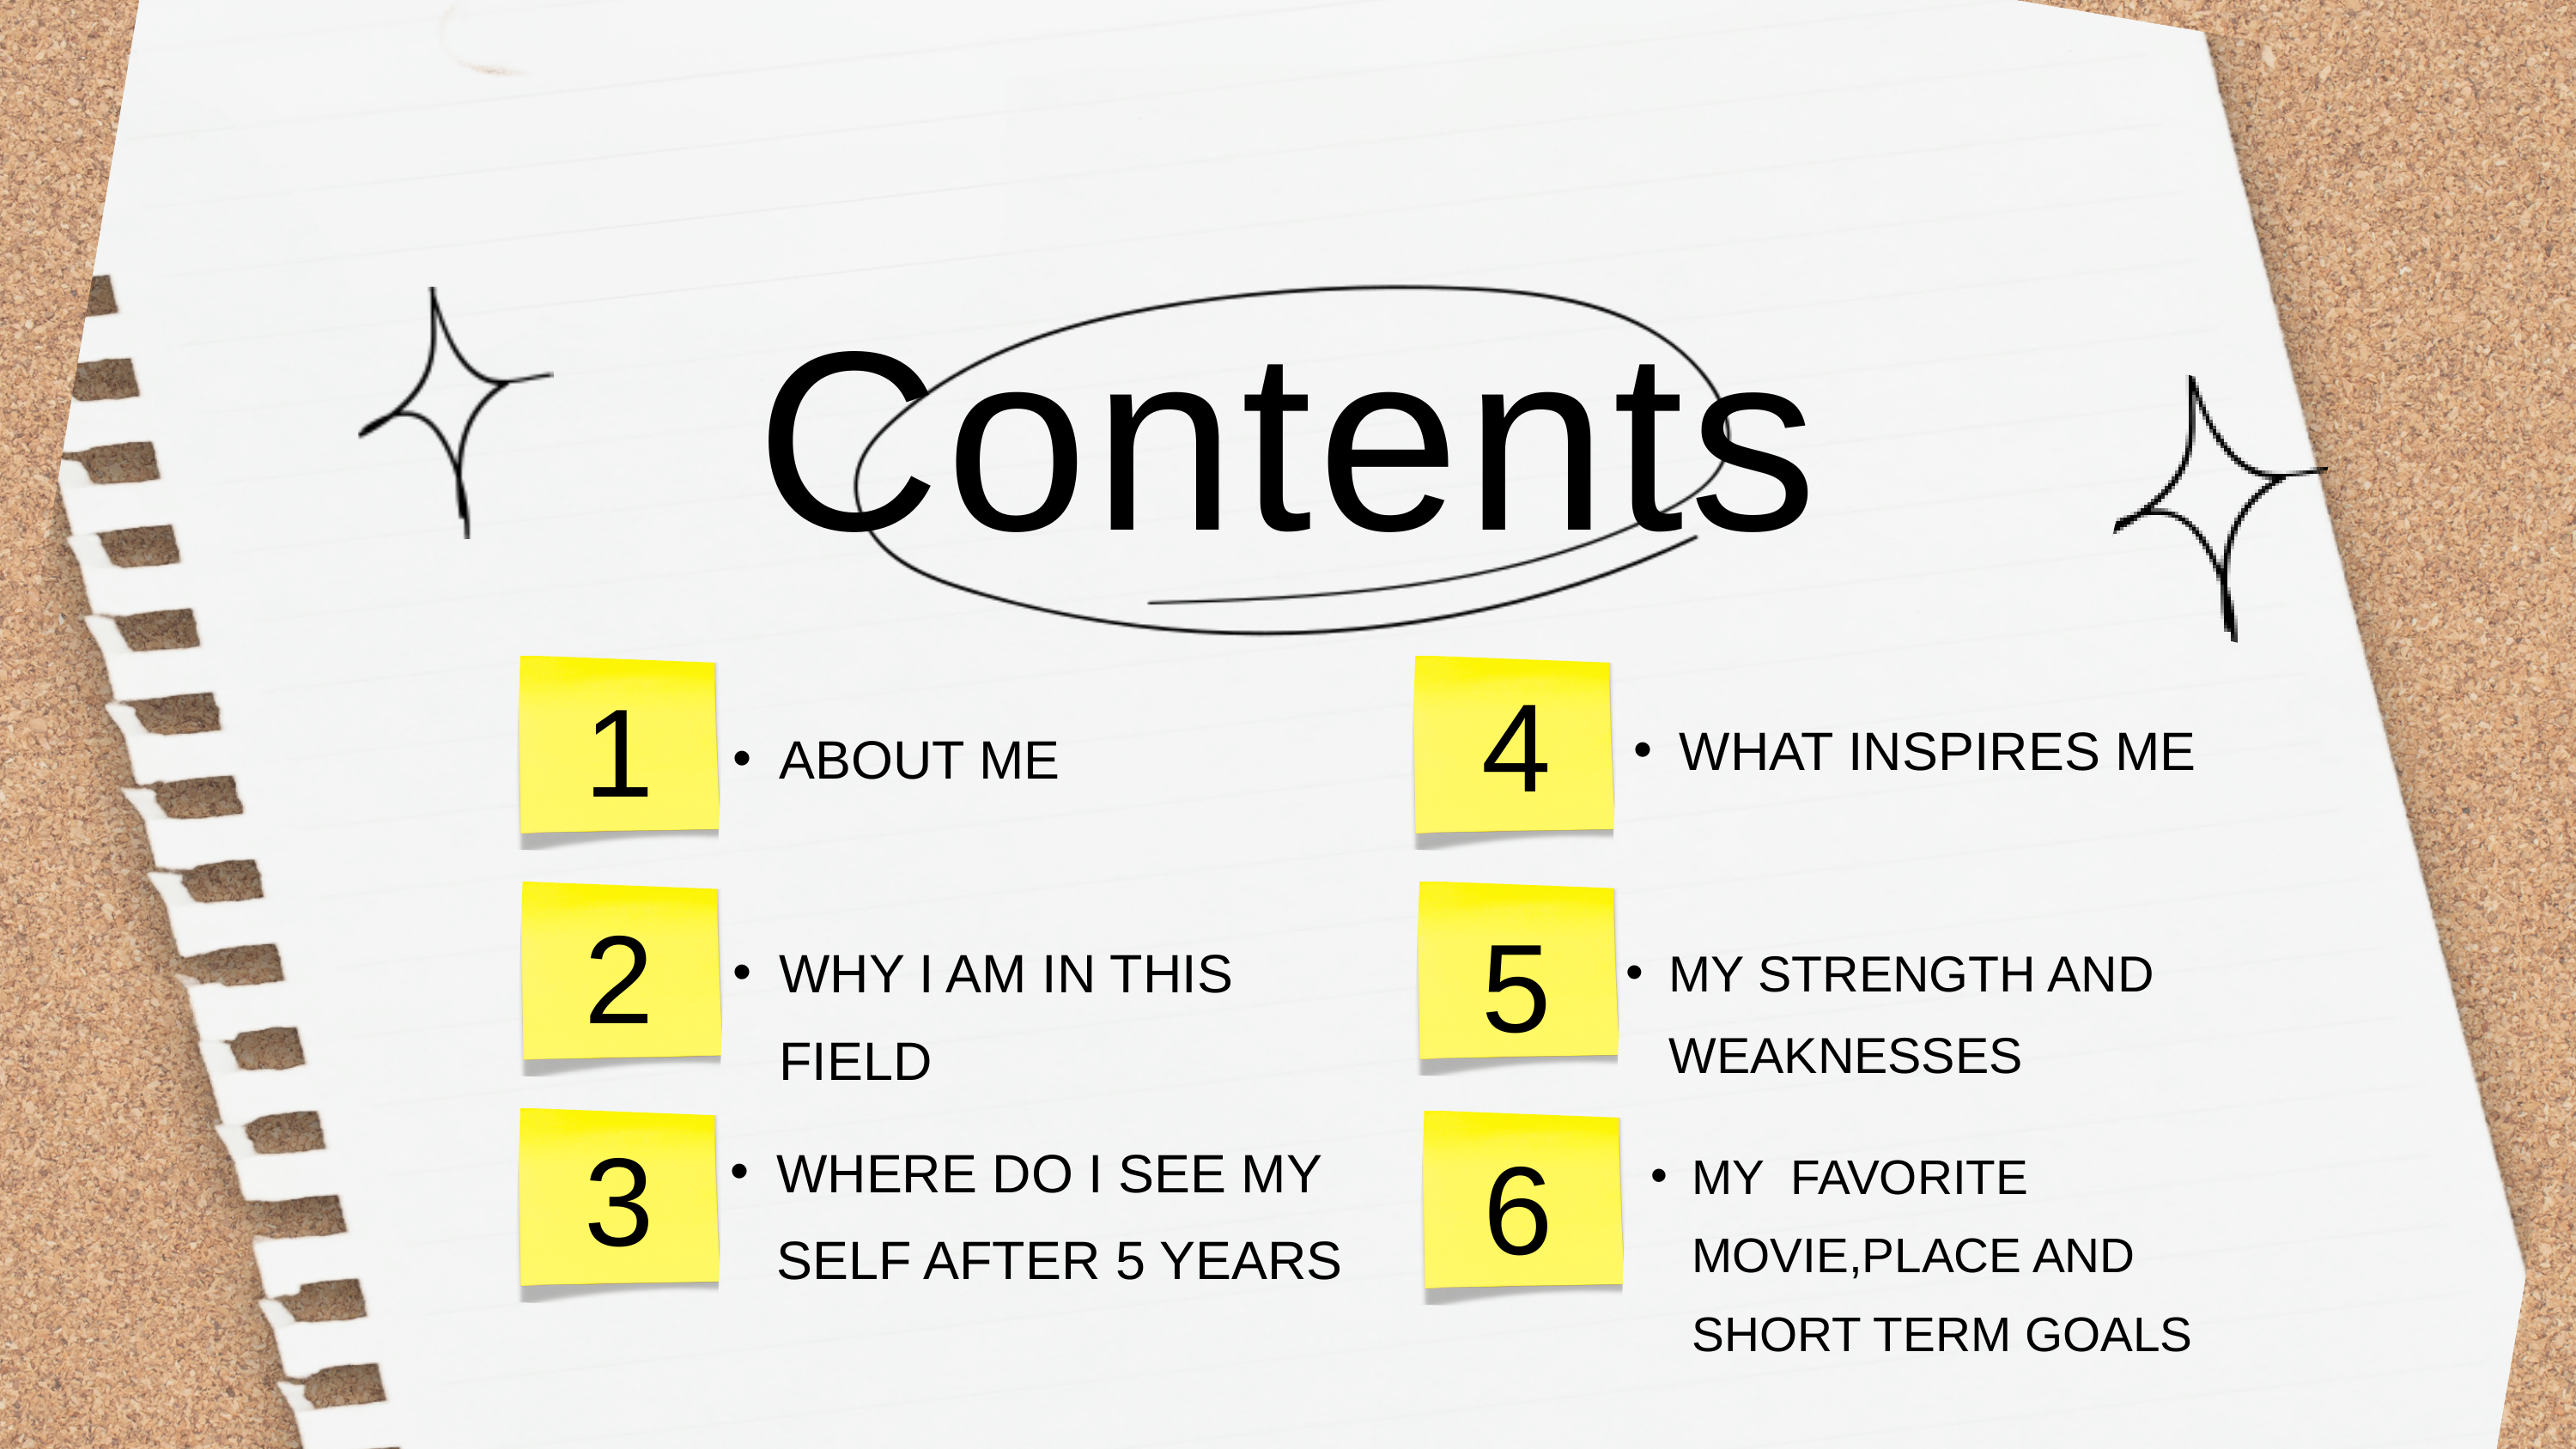

Contents

4
1

WHAT INSPIRES ME
ABOUT ME
2
5

WHY I AM IN THIS FIELD
MY STRENGTH AND WEAKNESSES
3
6

WHERE DO I SEE MY SELF AFTER 5 YEARS
MY  FAVORITE MOVIE,PLACE AND SHORT TERM GOALS